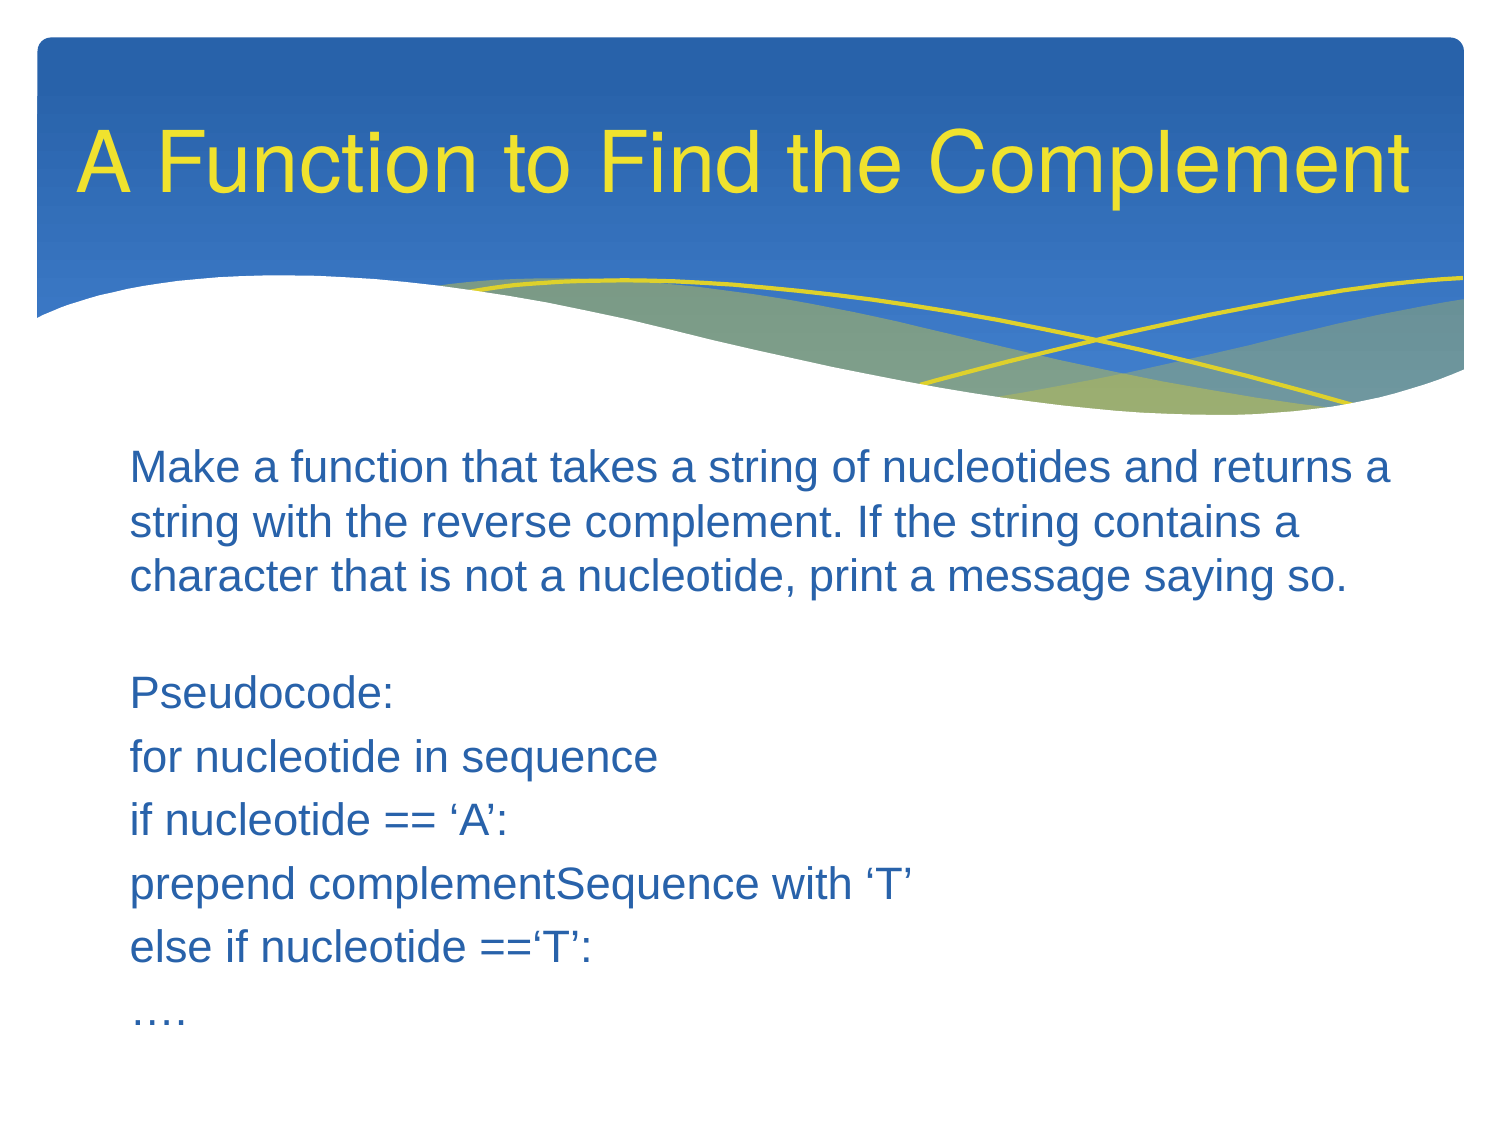

# A Function to Find the Complement
Make a function that takes a string of nucleotides and returns a string with the reverse complement. If the string contains a character that is not a nucleotide, print a message saying so.
Pseudocode:
for nucleotide in sequence
		if nucleotide == ‘A’:
			prepend complementSequence with ‘T’
		else if nucleotide ==‘T’:
		….